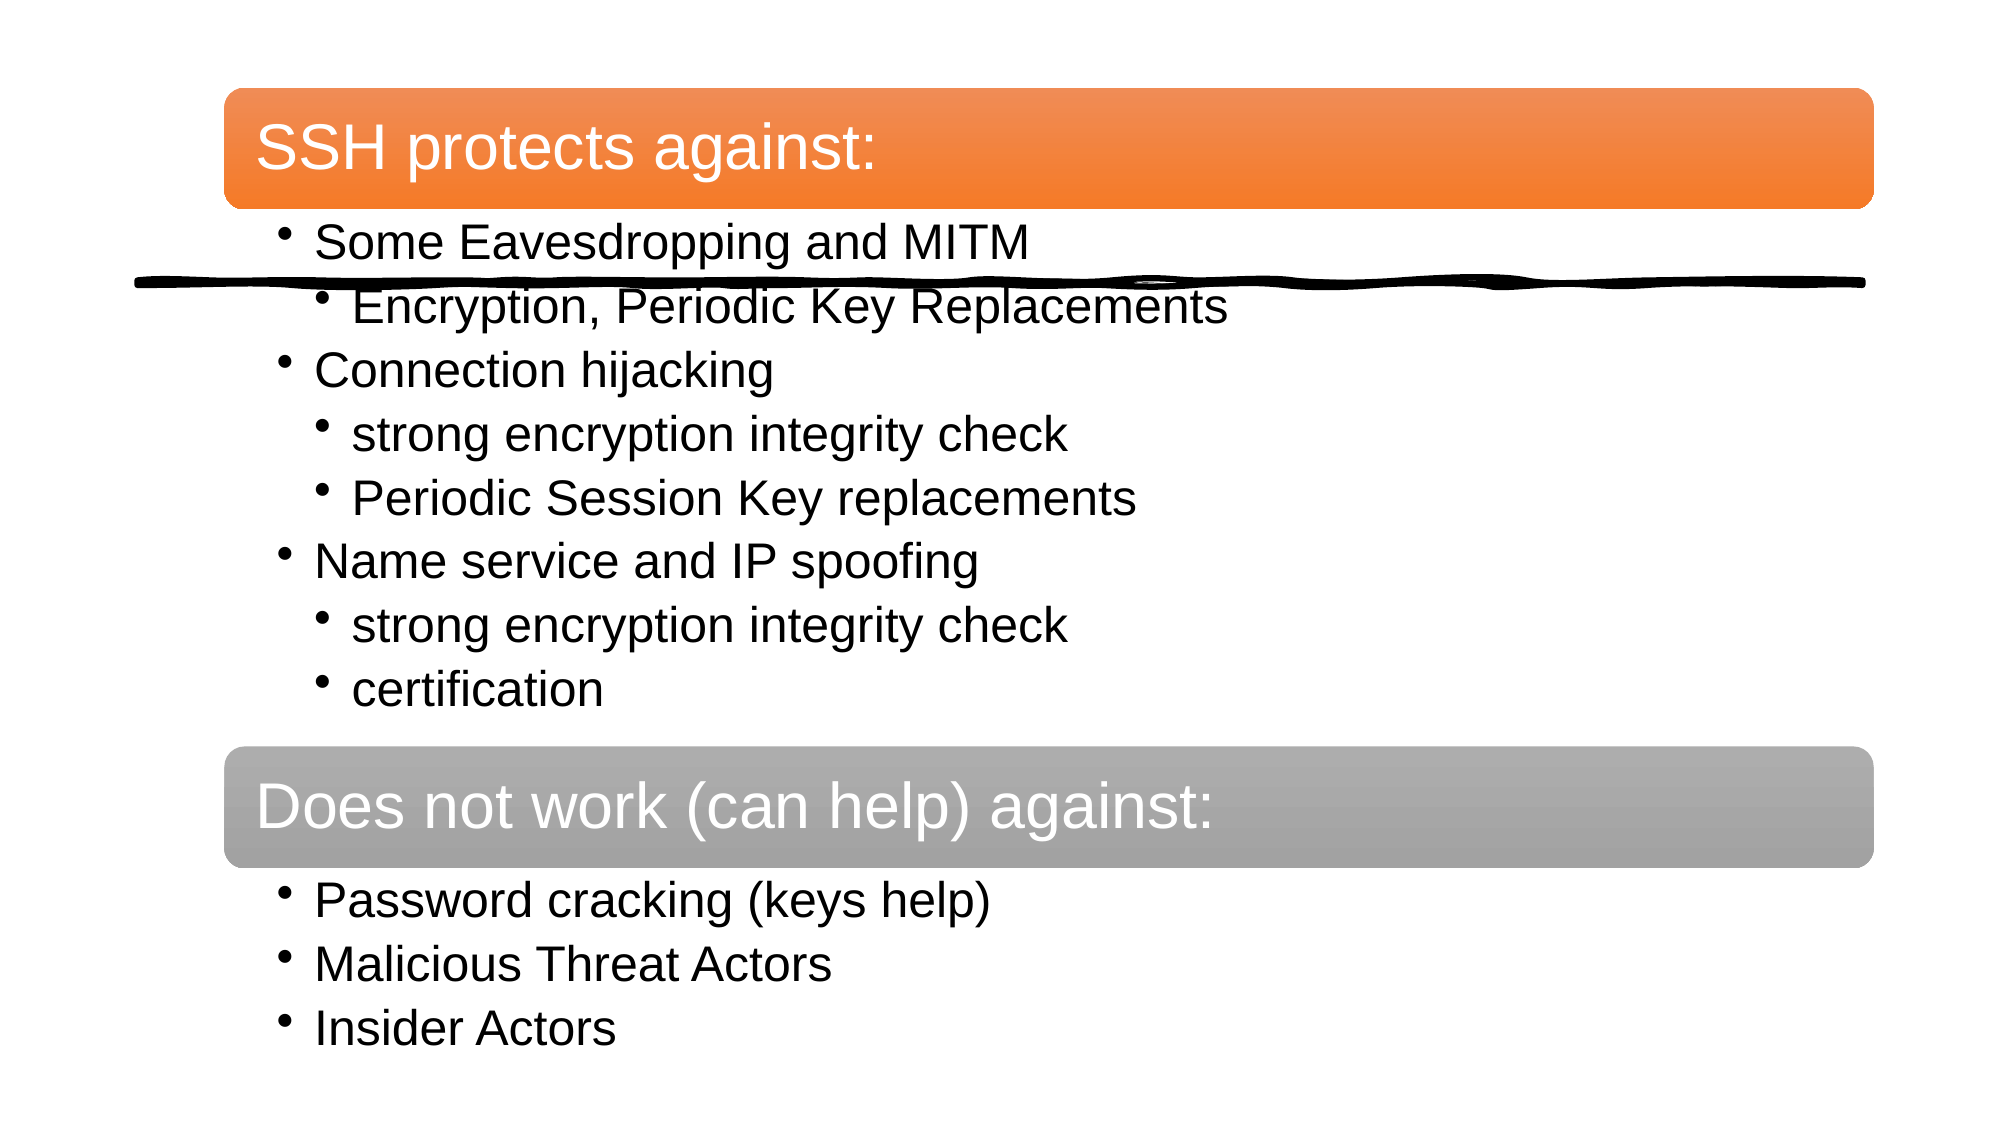

SSH protects against:
Some Eavesdropping and MITM
Encryption, Periodic Key Replacements
Connection hijacking
strong encryption integrity check
Periodic Session Key replacements
Name service and IP spoofing
strong encryption integrity check
certification
Does not work (can help) against:
Password cracking (keys help)
Malicious Threat Actors
Insider Actors
# SSH protections & Issues What do you think they are?